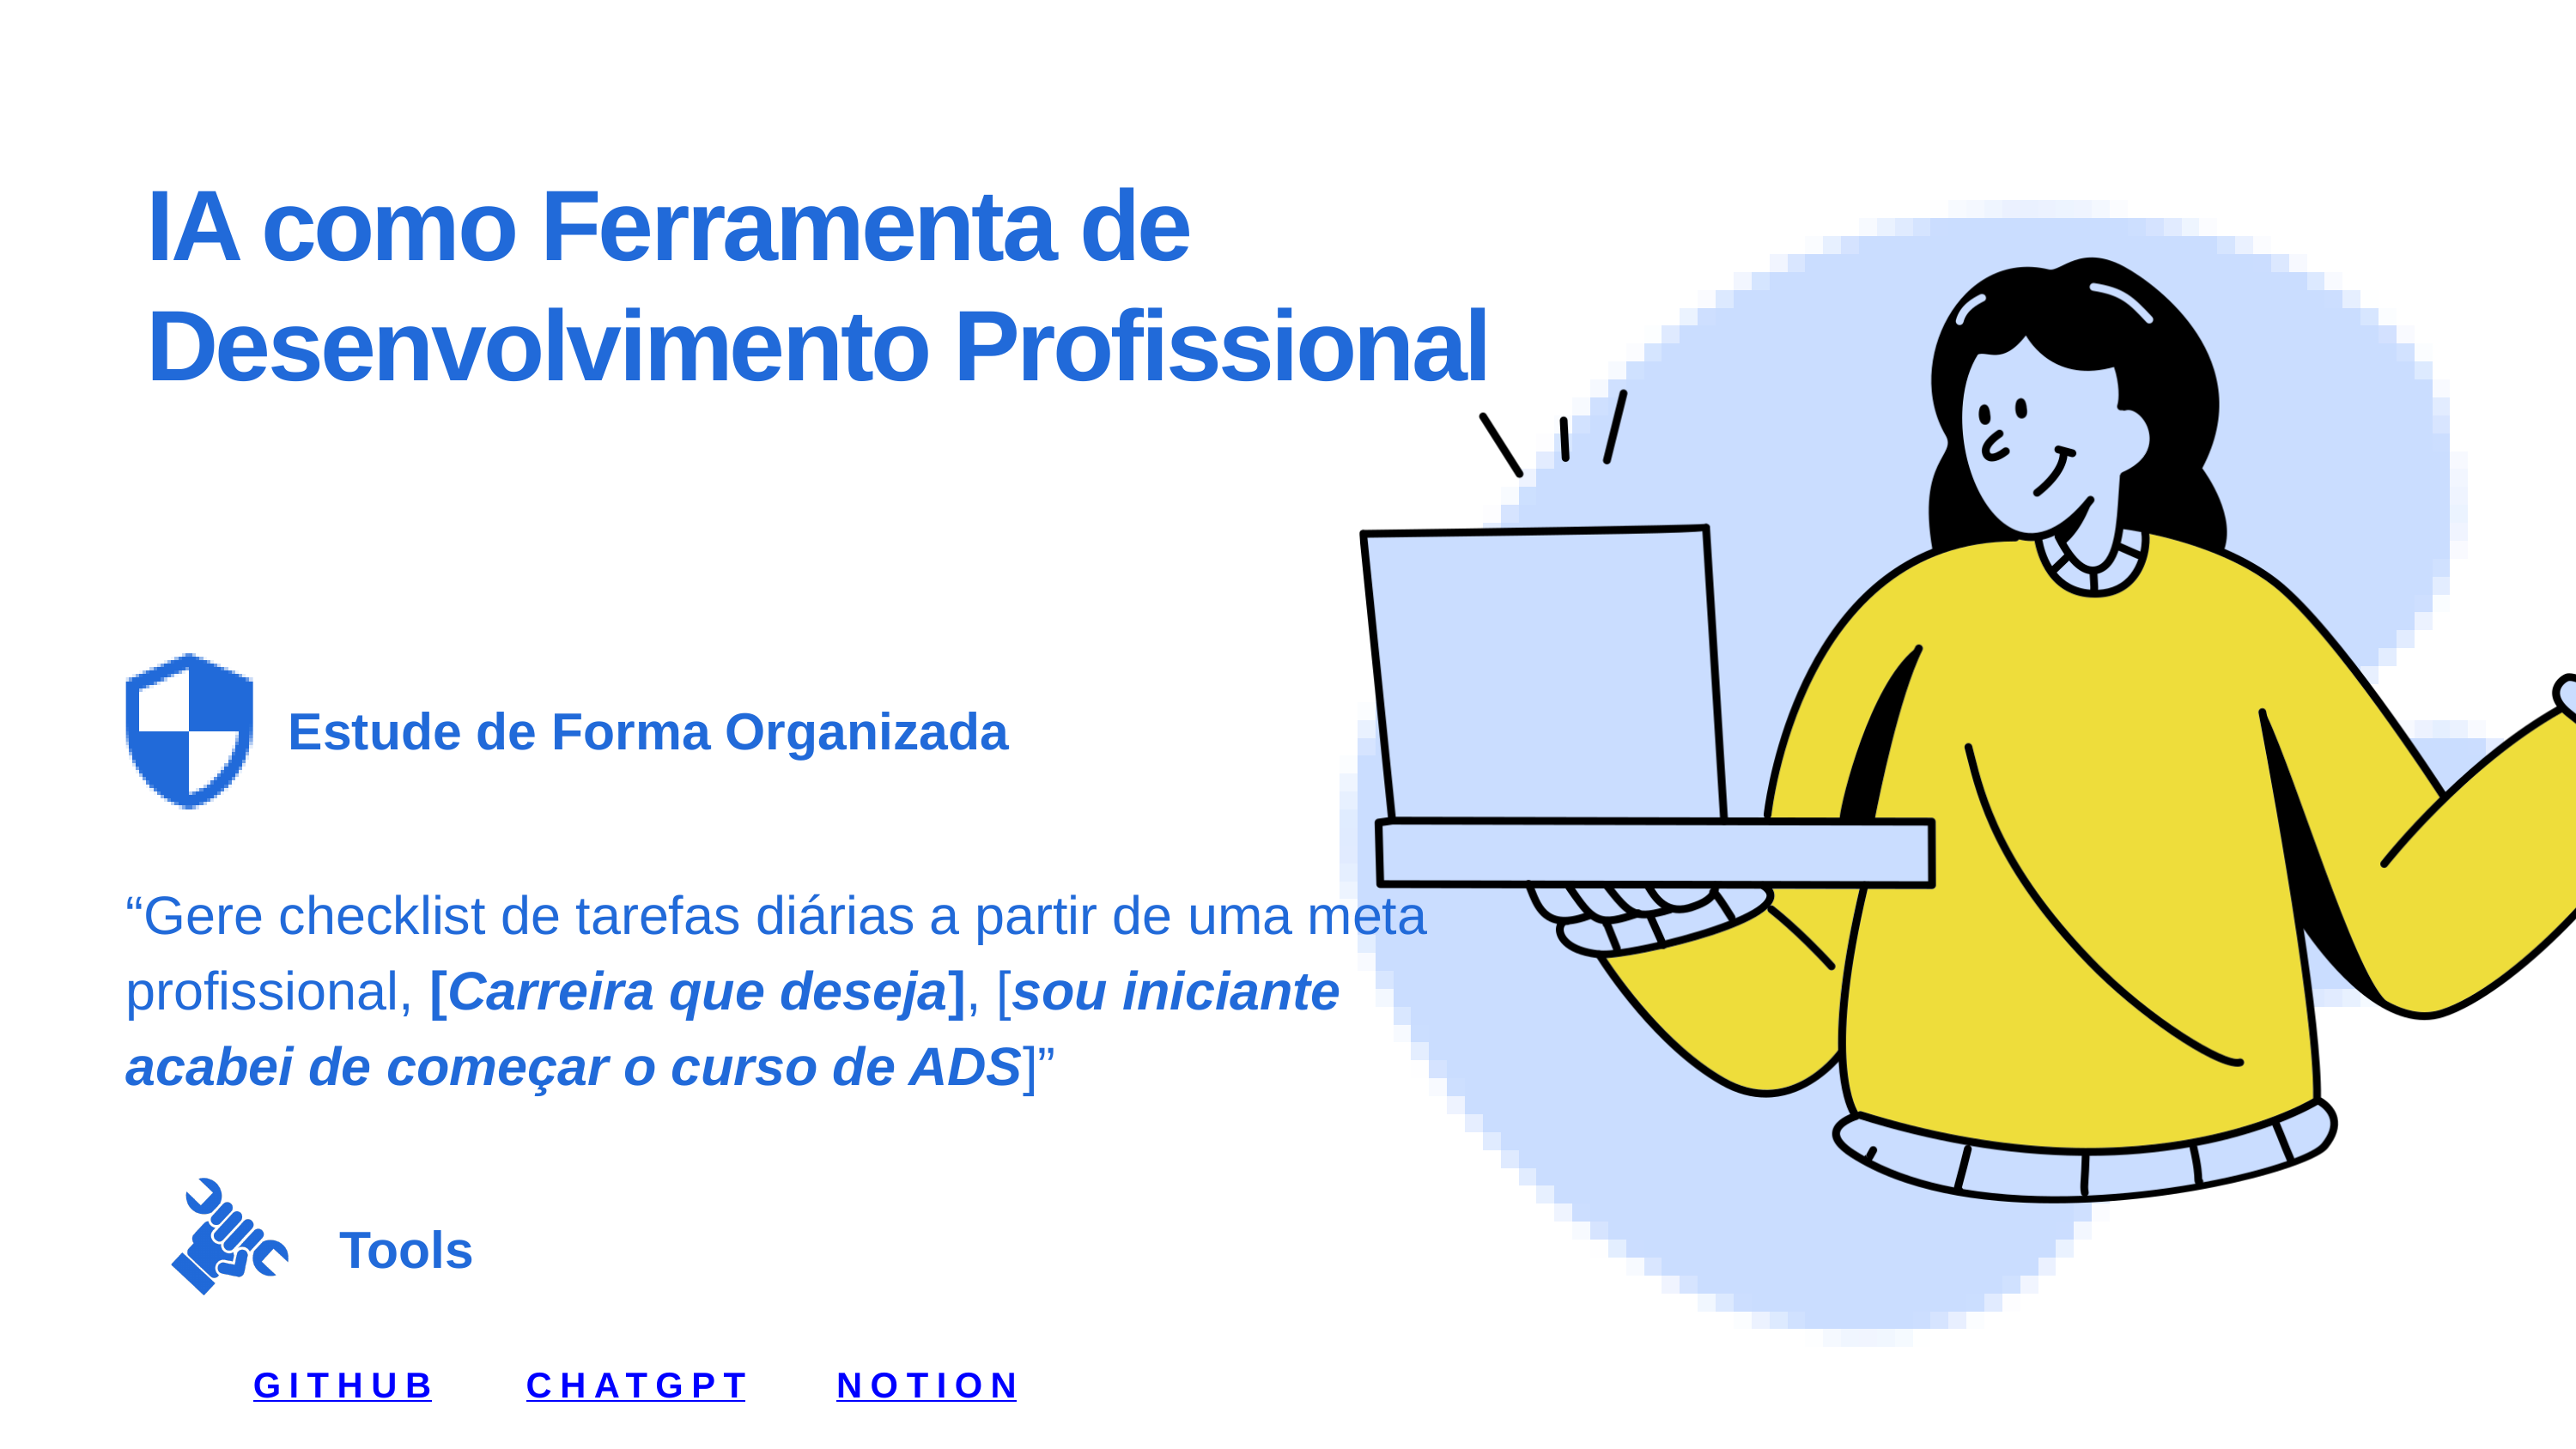

IA como Ferramenta de Desenvolvimento Profissional

Estude de Forma Organizada
“Gere checklist de tarefas diárias a partir de uma meta profissional, [Carreira que deseja], [sou iniciante acabei de começar o curso de ADS]”

Tools
GITHUB
CHATGPT
NOTION